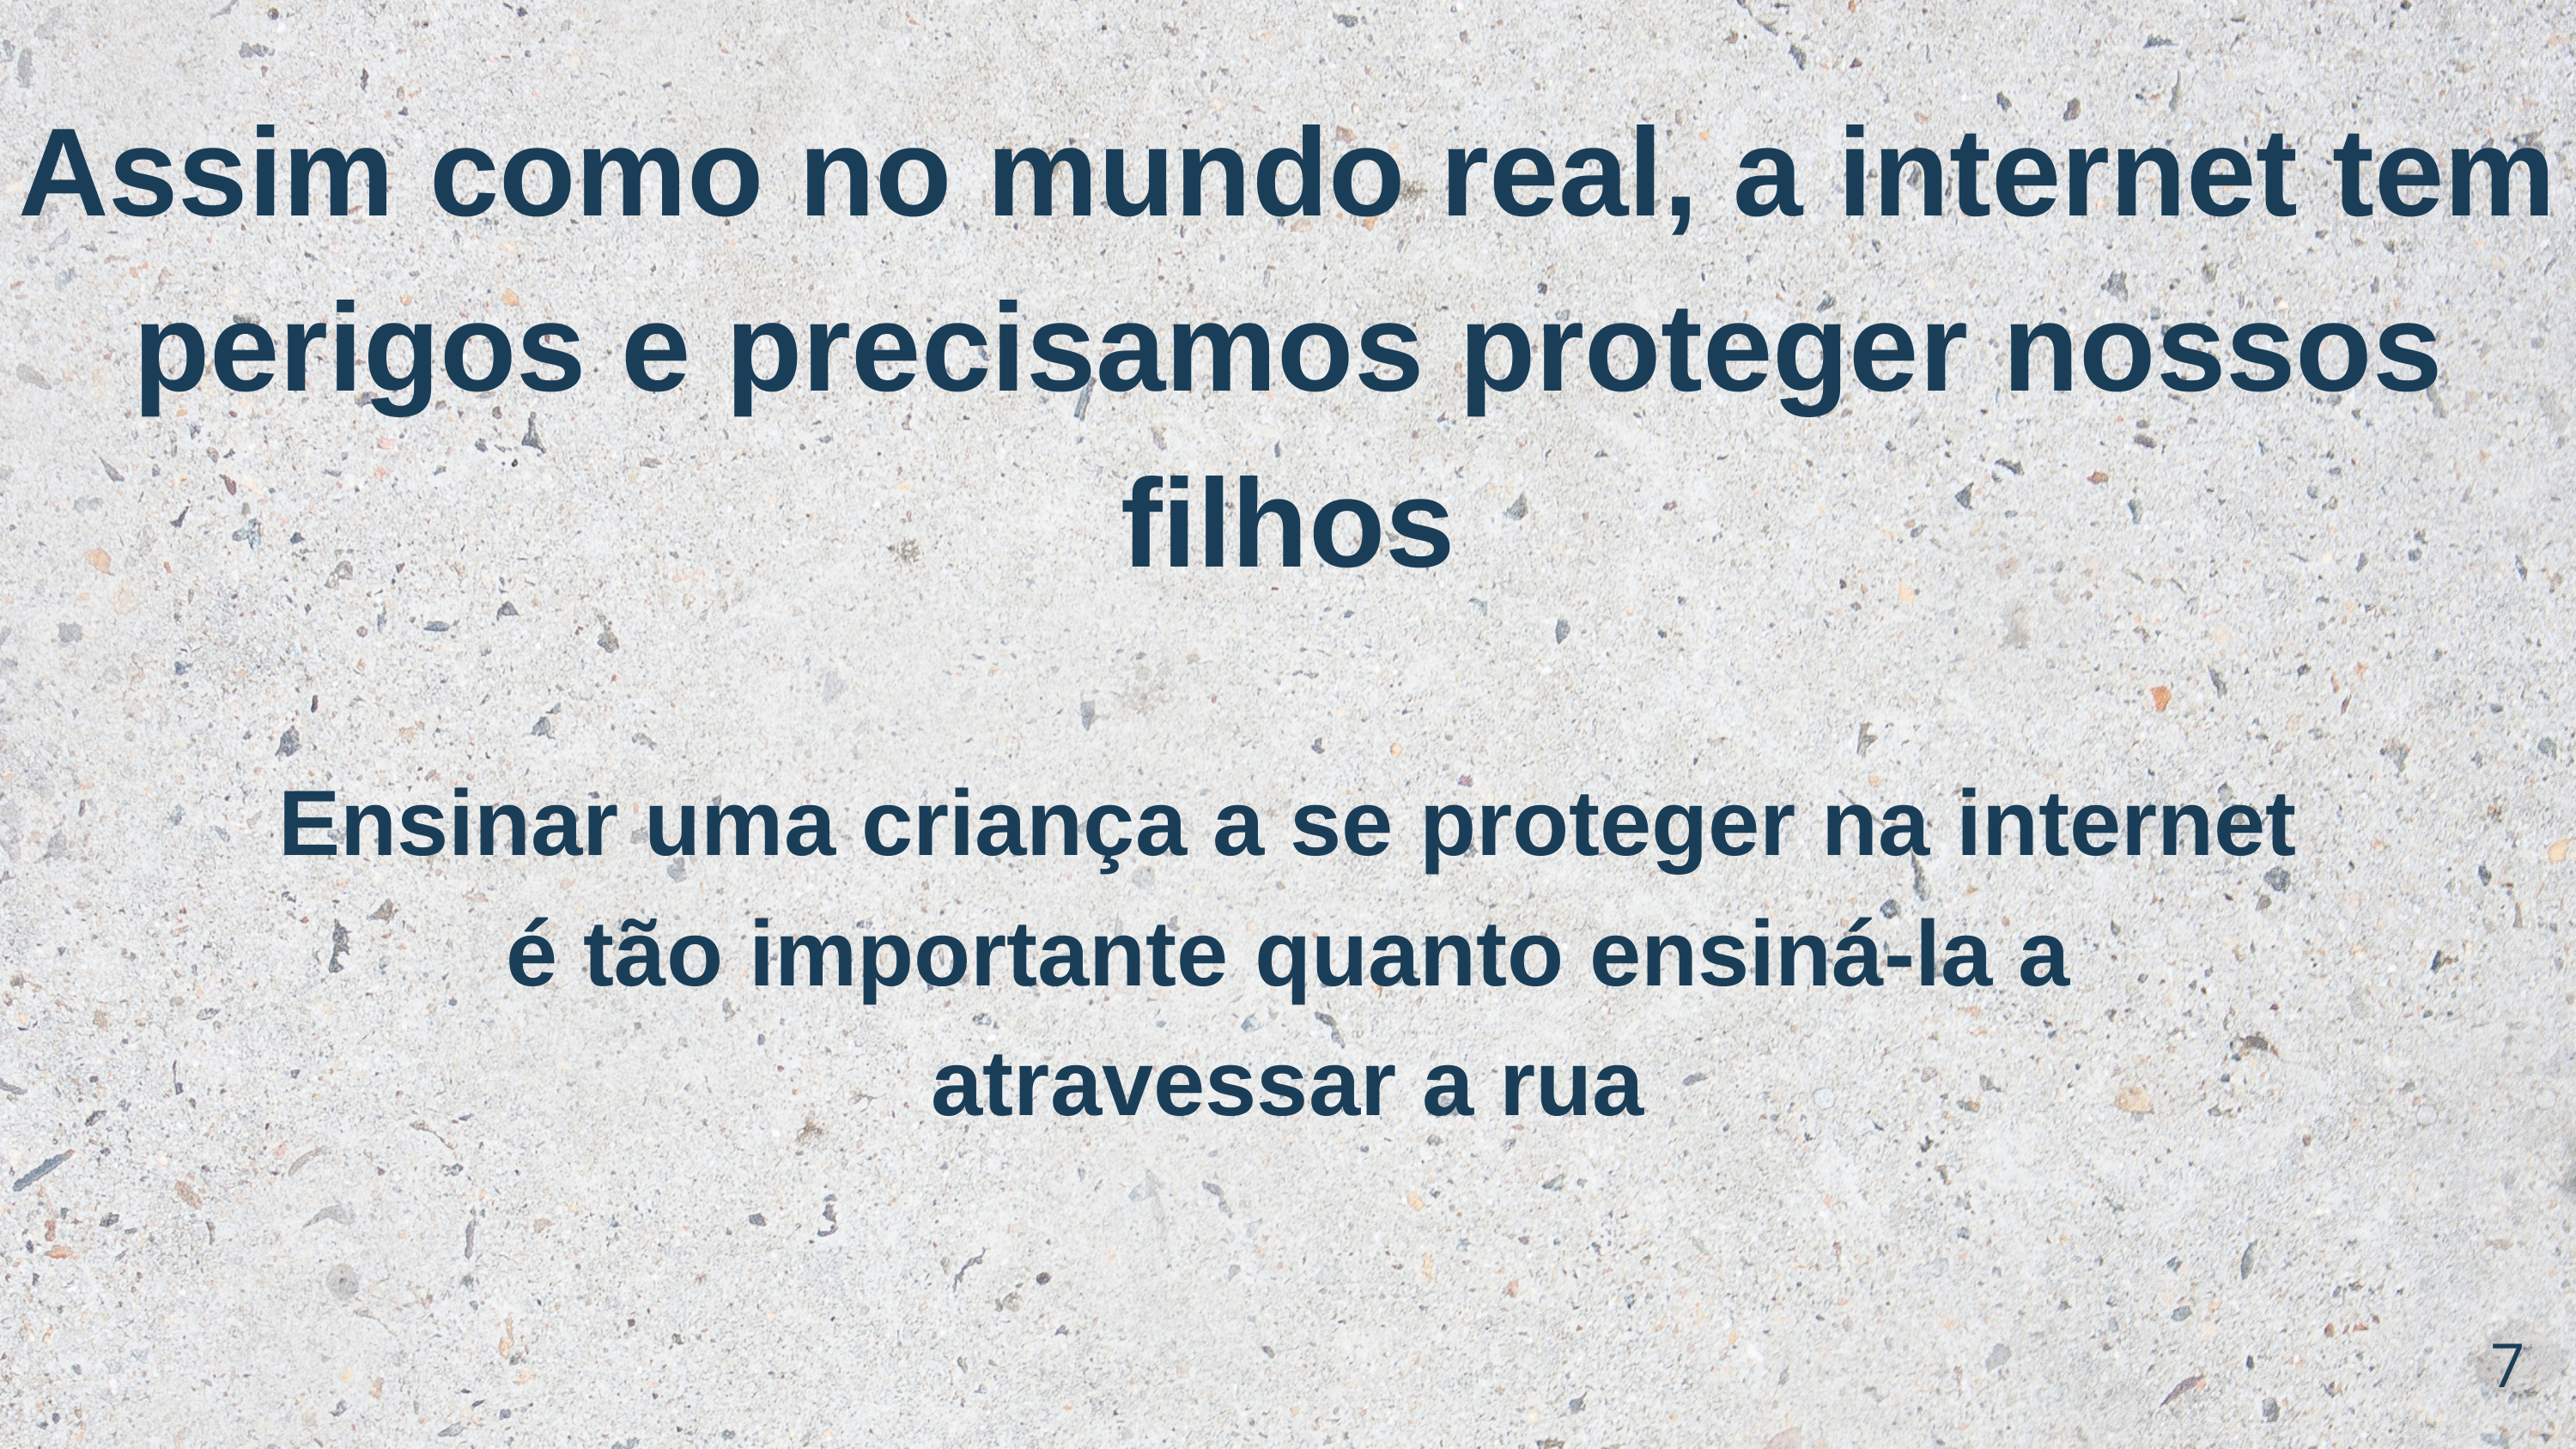

Assim como no mundo real, a internet tem perigos e precisamos proteger nossos filhos
Ensinar uma criança a se proteger na internet é tão importante quanto ensiná-la a atravessar a rua
7